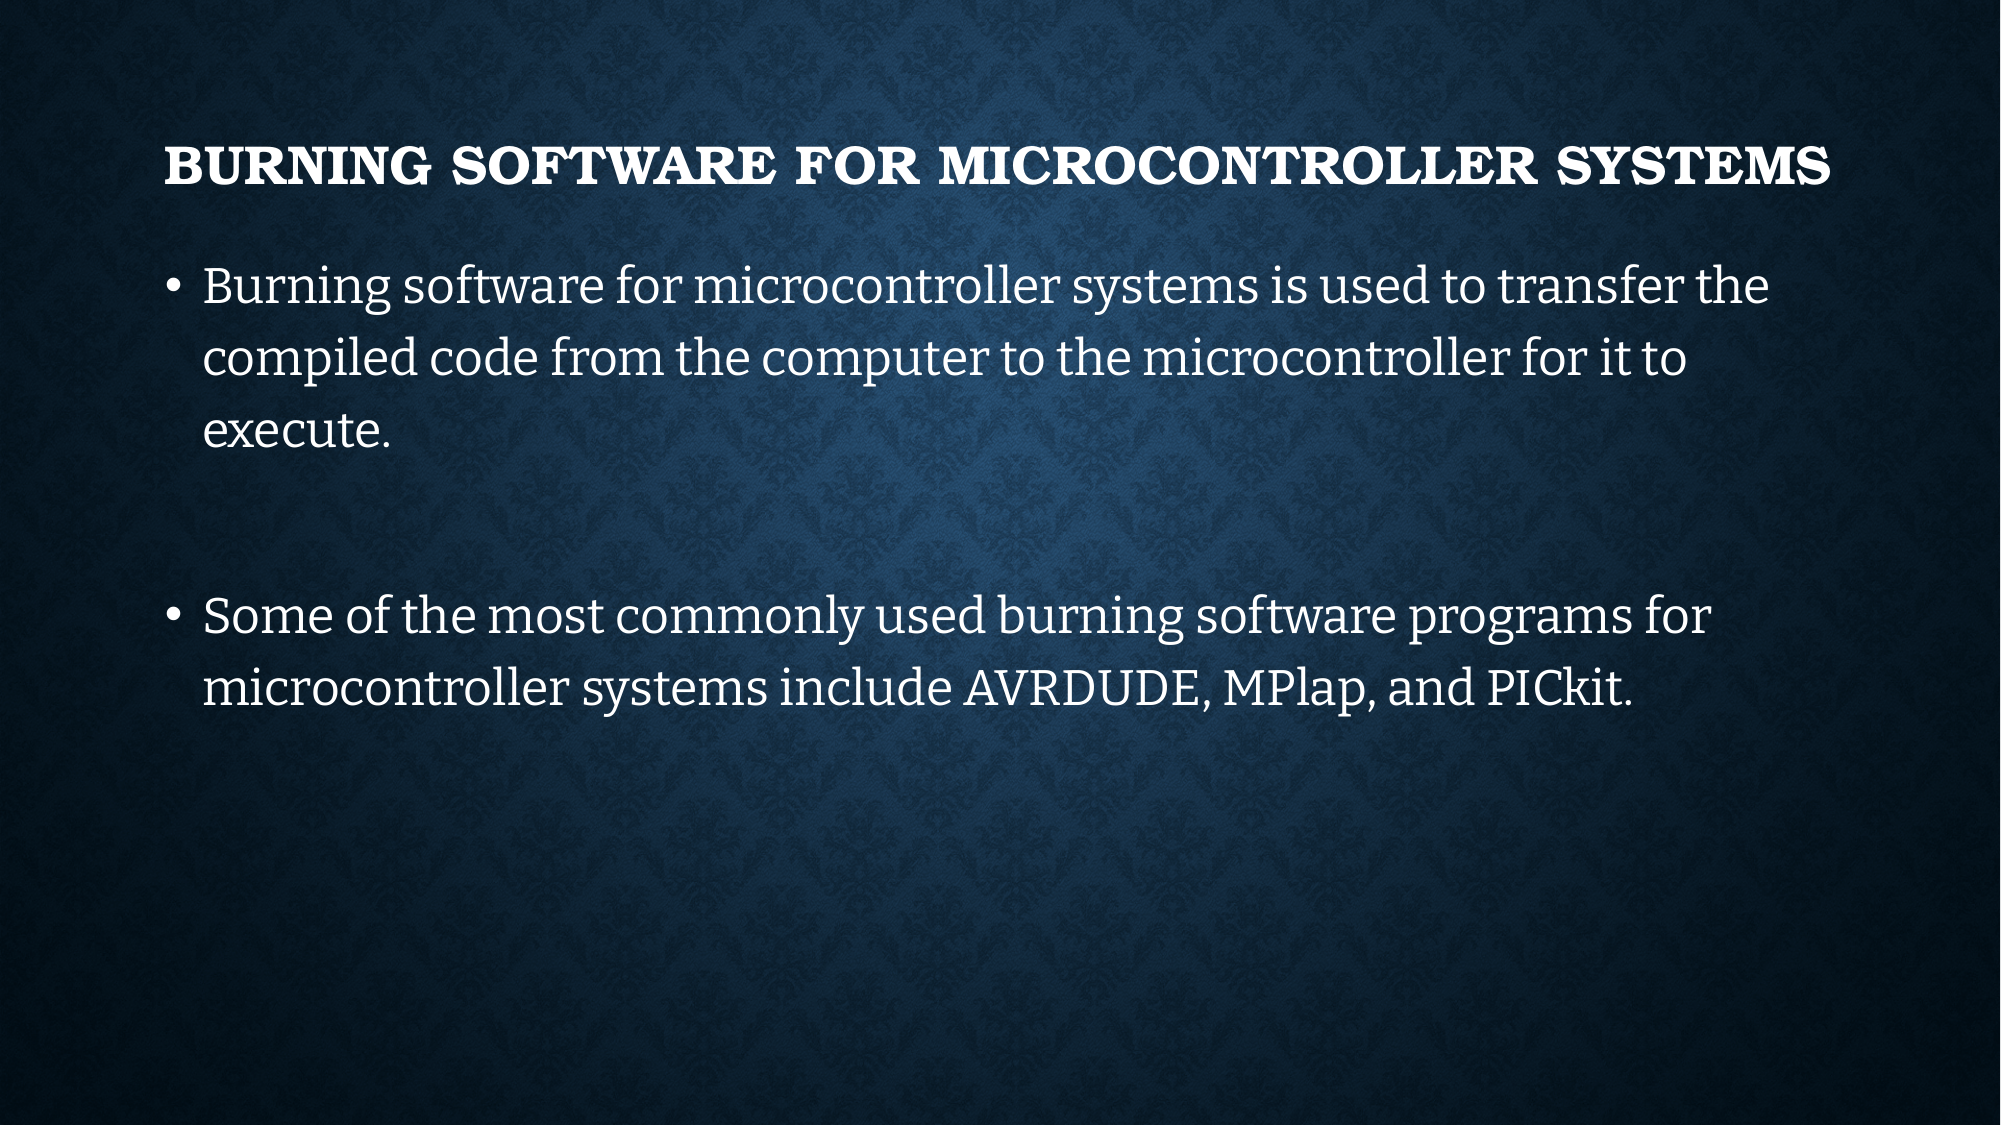

# Burning Software for Microcontroller Systems
Burning software for microcontroller systems is used to transfer the compiled code from the computer to the microcontroller for it to execute.

Some of the most commonly used burning software programs for microcontroller systems include AVRDUDE, MPlap, and PICkit.